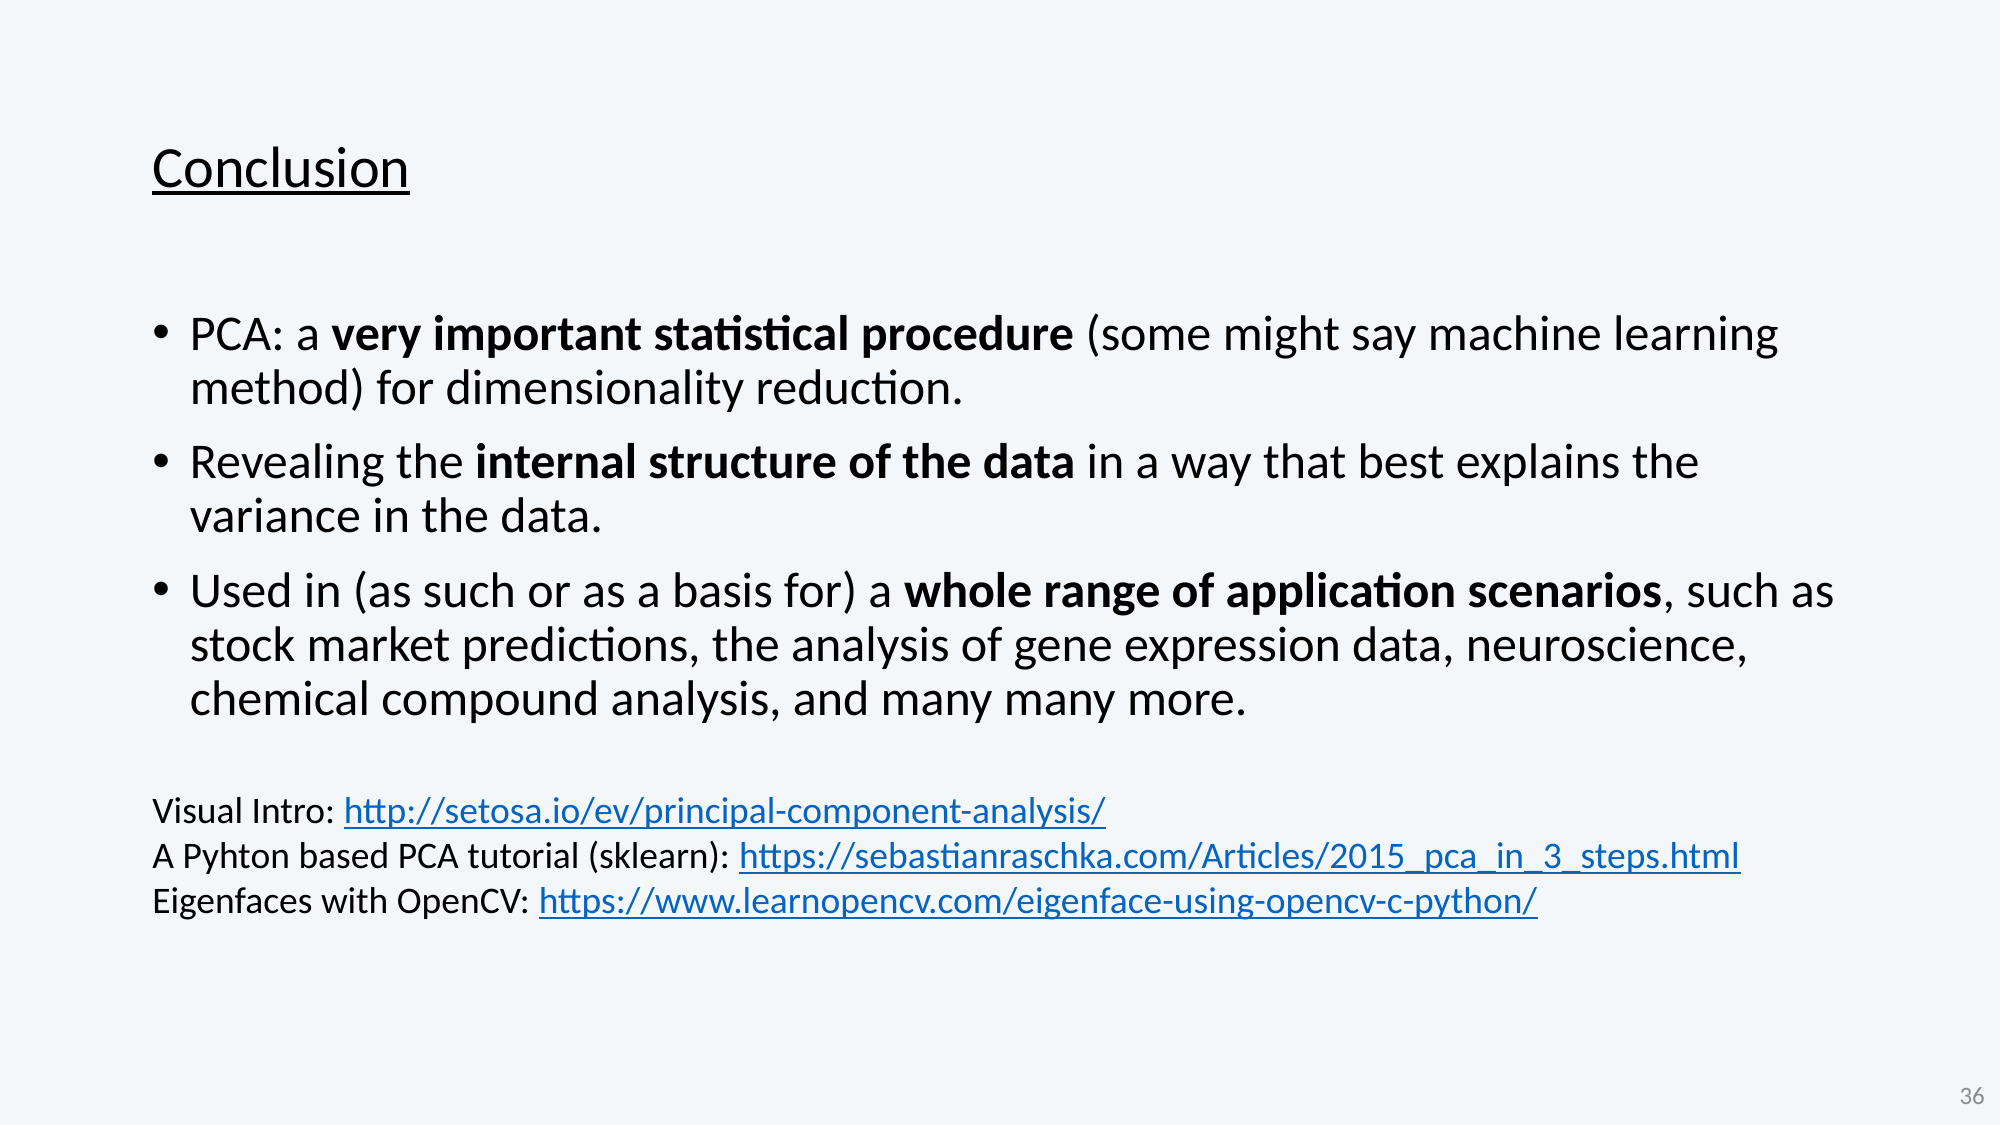

# Conclusion
PCA: a very important statistical procedure (some might say machine learning method) for dimensionality reduction.
Revealing the internal structure of the data in a way that best explains the variance in the data.
Used in (as such or as a basis for) a whole range of application scenarios, such as stock market predictions, the analysis of gene expression data, neuroscience, chemical compound analysis, and many many more.

Visual Intro: http://setosa.io/ev/principal-component-analysis/
A Pyhton based PCA tutorial (sklearn): https://sebastianraschka.com/Articles/2015_pca_in_3_steps.html
Eigenfaces with OpenCV: https://www.learnopencv.com/eigenface-using-opencv-c-python/
36